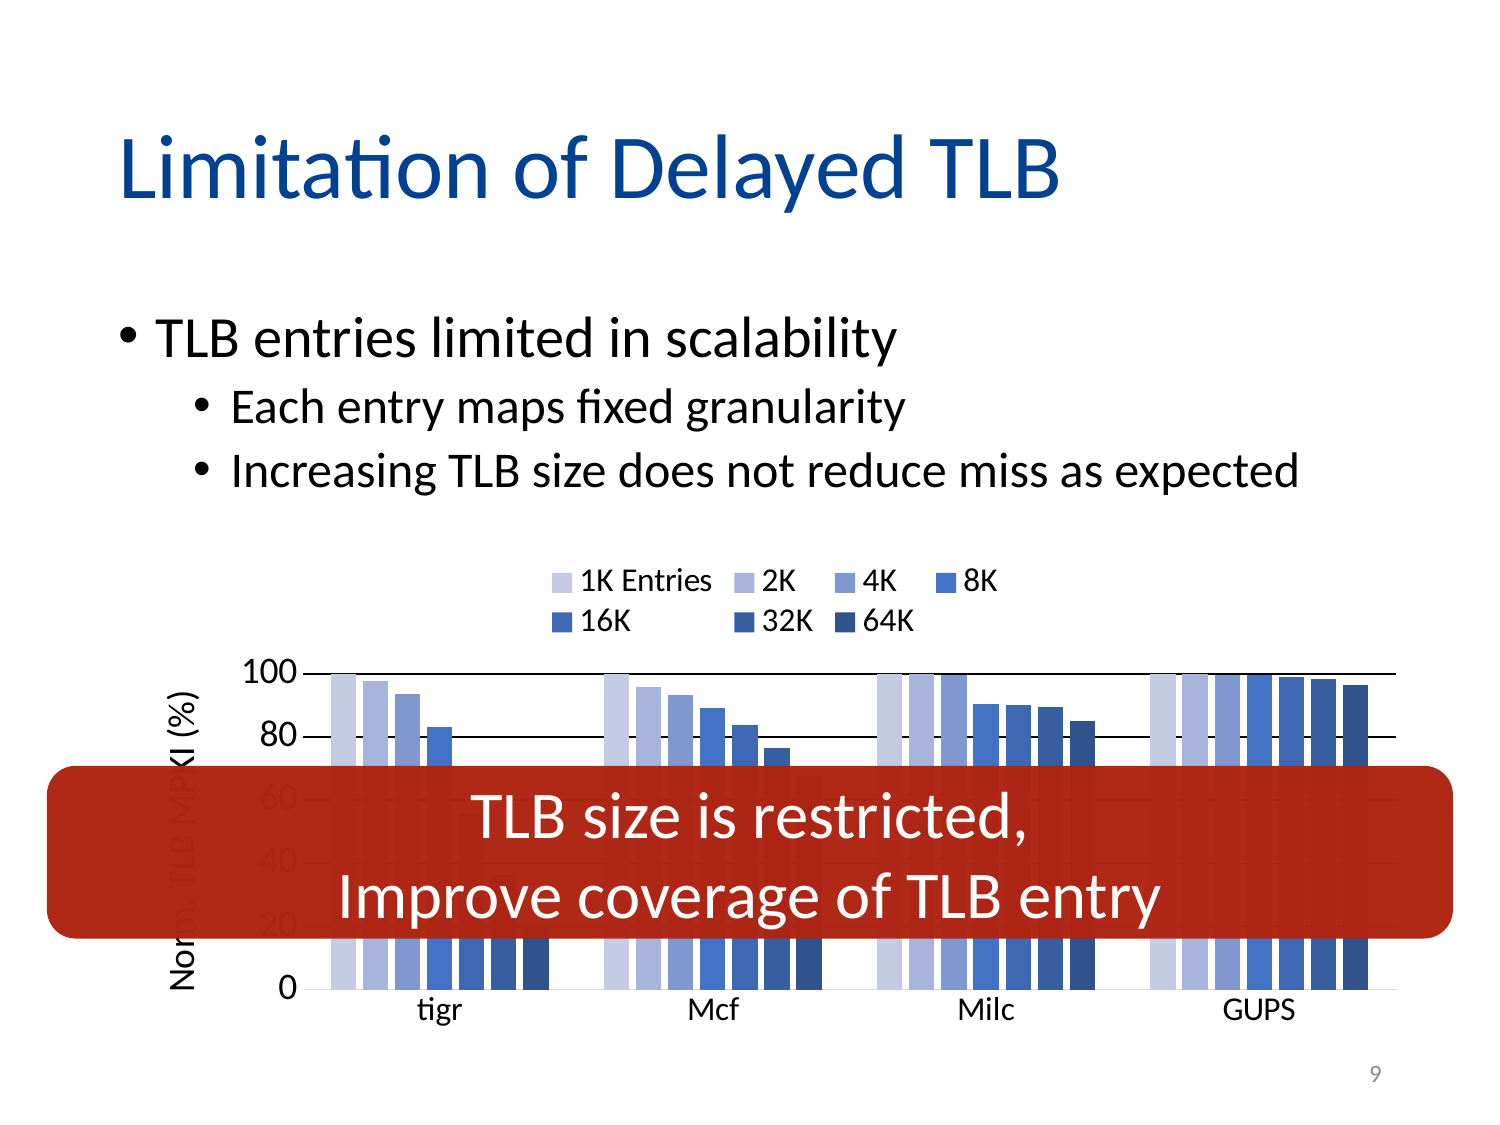

# Limitation of Delayed TLB
TLB entries limited in scalability
Each entry maps fixed granularity
Increasing TLB size does not reduce miss as expected

### Chart

| Category | 1K Entries | 2K | 4K | 8K | 16K | 32K | 64K |
|---|---|---|---|---|---|---|---|
| tigr | 100.0 | 97.82744951 | 93.69881651 | 83.29284825 | 55.64841496 | 36.3362028 | 19.65618401 |
| Mcf | 100.0 | 95.73264 | 93.17309299 | 89.114163 | 83.66710571 | 76.49314309 | 67.53807447 |
| Milc | 100.0 | 99.99440182 | 99.55554737 | 90.57763252 | 90.01838186 | 89.66647628 | 85.18028252 |
| GUPS | 100.0 | 99.91972201 | 99.79524681 | 99.57184599 | 99.13657207 | 98.28122091 | 96.59942853 |
TLB size is restricted,
Improve coverage of TLB entry
9